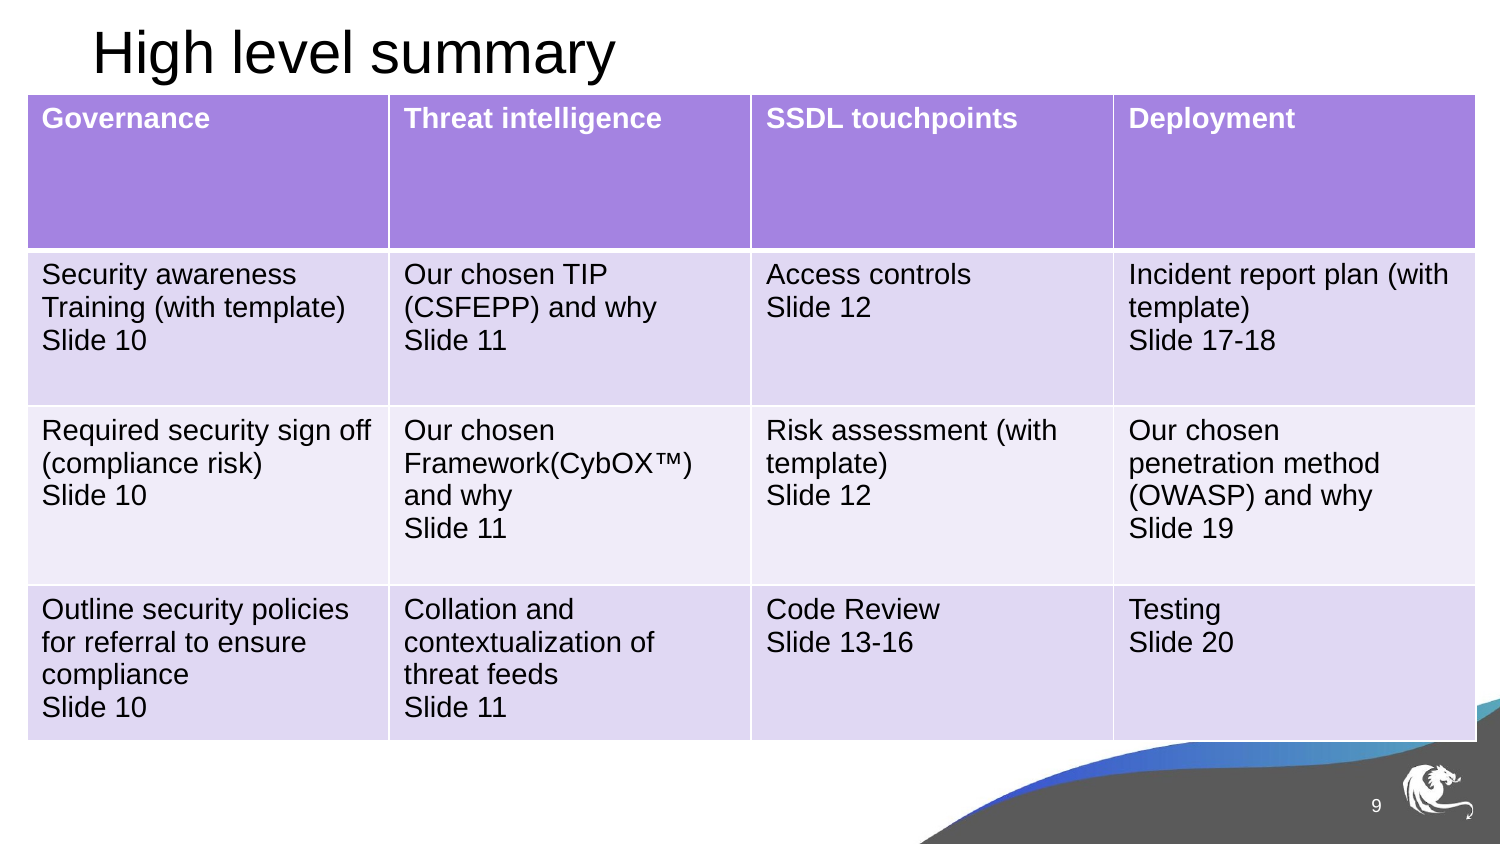

# High level summary
| Governance | Threat intelligence | SSDL touchpoints | Deployment |
| --- | --- | --- | --- |
| Security awareness Training (with template) Slide 10 | Our chosen TIP (CSFEPP) and why Slide 11 | Access controls  Slide 12 | Incident report plan (with template) Slide 17-18 |
| Required security sign off (compliance risk) Slide 10 | Our chosen Framework(CybOX™)  and why Slide 11 | Risk assessment (with template) Slide 12 | Our chosen penetration method (OWASP) and why Slide 19 |
| Outline security policies for referral to ensure compliance  Slide 10 | Collation and contextualization of threat feeds Slide 11 | Code Review Slide 13-16 | Testing Slide 20 |

9